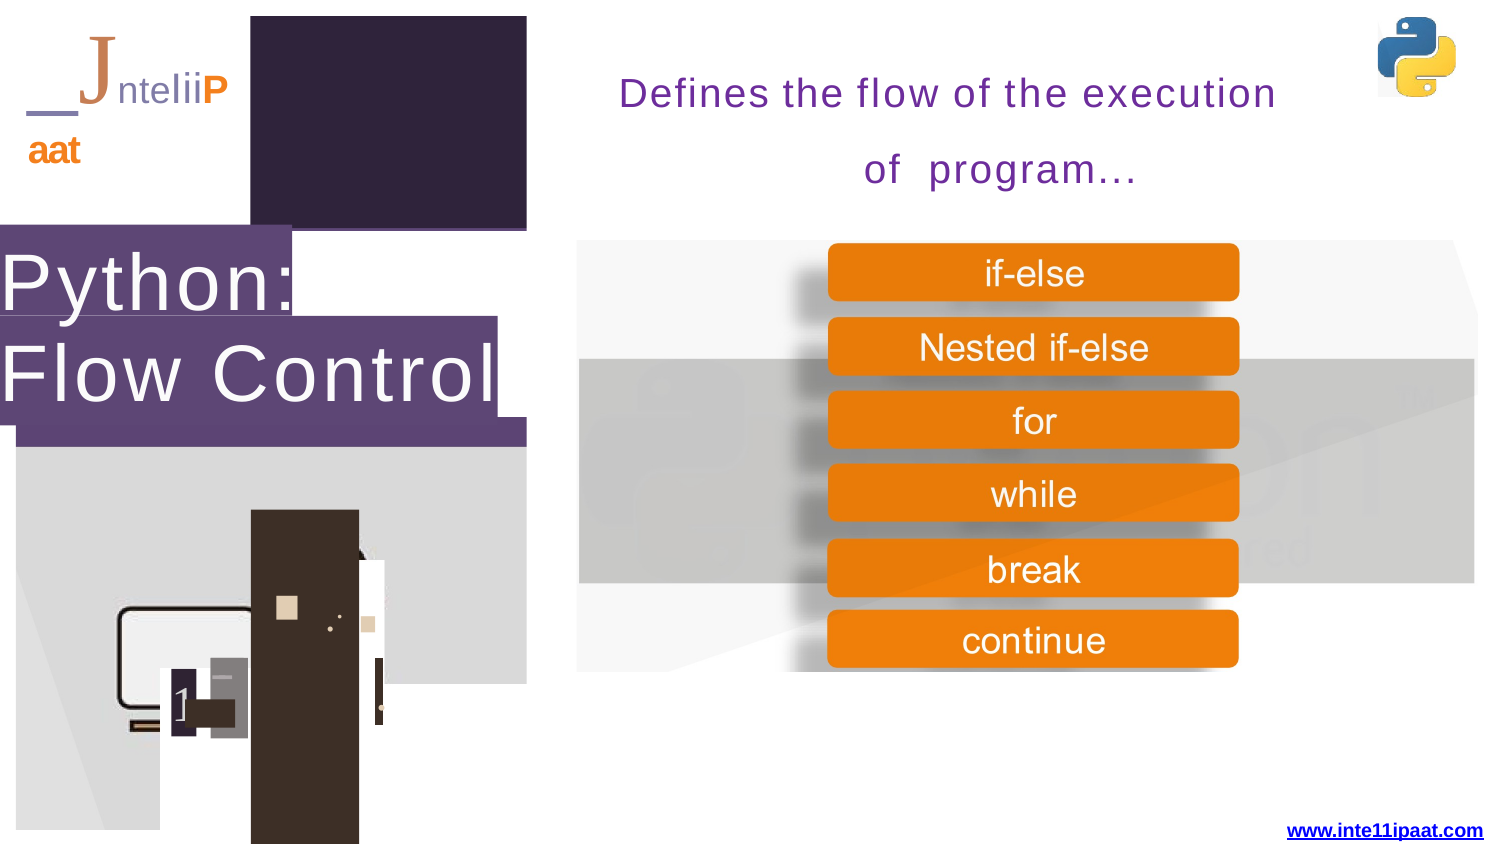

# _JnteIiiPaat

Defines the flow of the execution of  program...

Python:  Flow Control

..-.,.  •
·
.

-- -

1

www.inte11ipaat.com